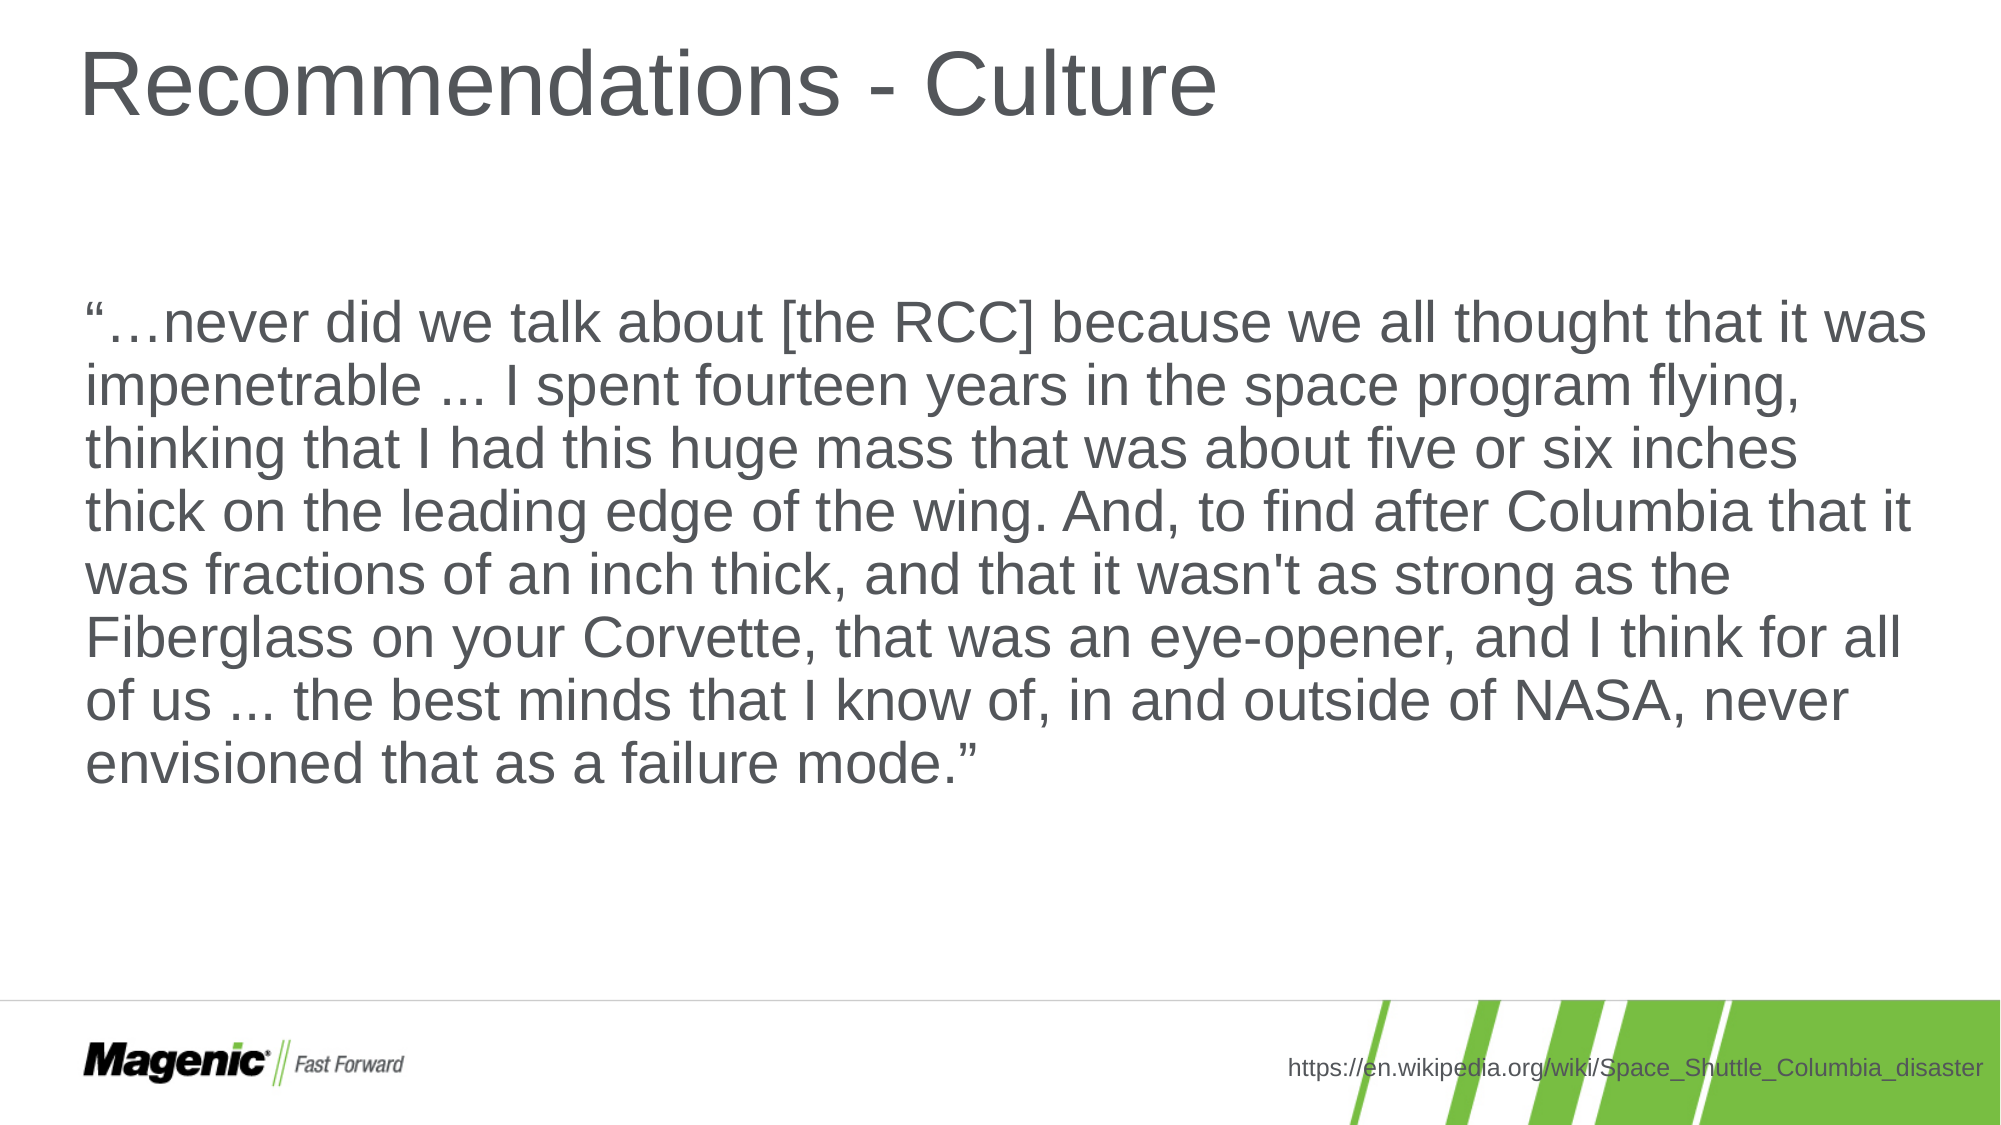

# Recommendations - Culture
“…never did we talk about [the RCC] because we all thought that it was impenetrable ... I spent fourteen years in the space program flying, thinking that I had this huge mass that was about five or six inches thick on the leading edge of the wing. And, to find after Columbia that it was fractions of an inch thick, and that it wasn't as strong as the Fiberglass on your Corvette, that was an eye-opener, and I think for all of us ... the best minds that I know of, in and outside of NASA, never envisioned that as a failure mode.”
https://en.wikipedia.org/wiki/Space_Shuttle_Columbia_disaster